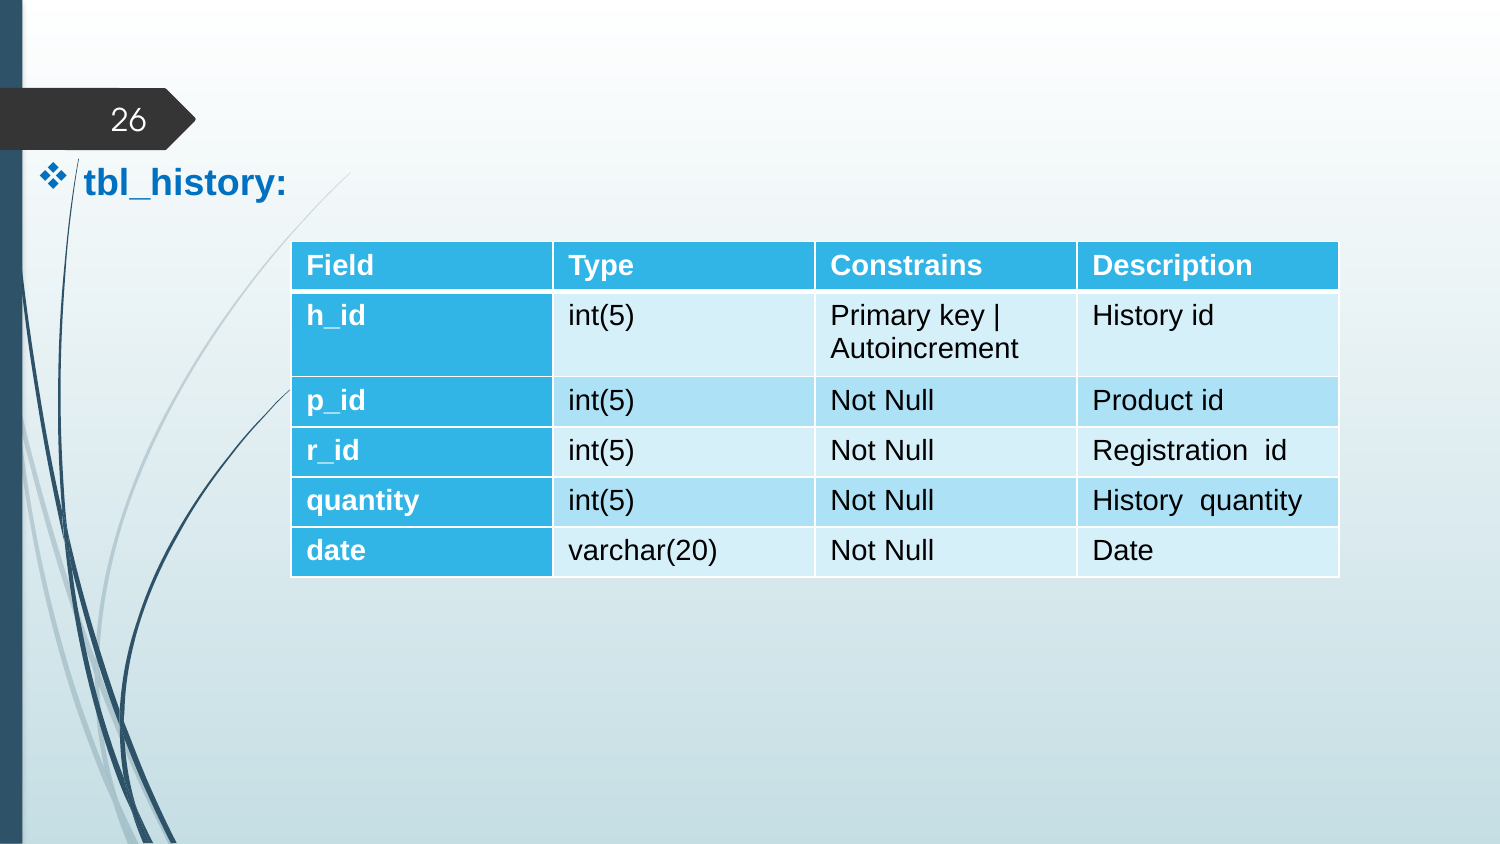

26
tbl_history:
| Field | Type | Constrains | Description |
| --- | --- | --- | --- |
| h\_id | int(5) | Primary key | Autoincrement | History id |
| p\_id | int(5) | Not Null | Product id |
| r\_id | int(5) | Not Null | Registration id |
| quantity | int(5) | Not Null | History quantity |
| date | varchar(20) | Not Null | Date |